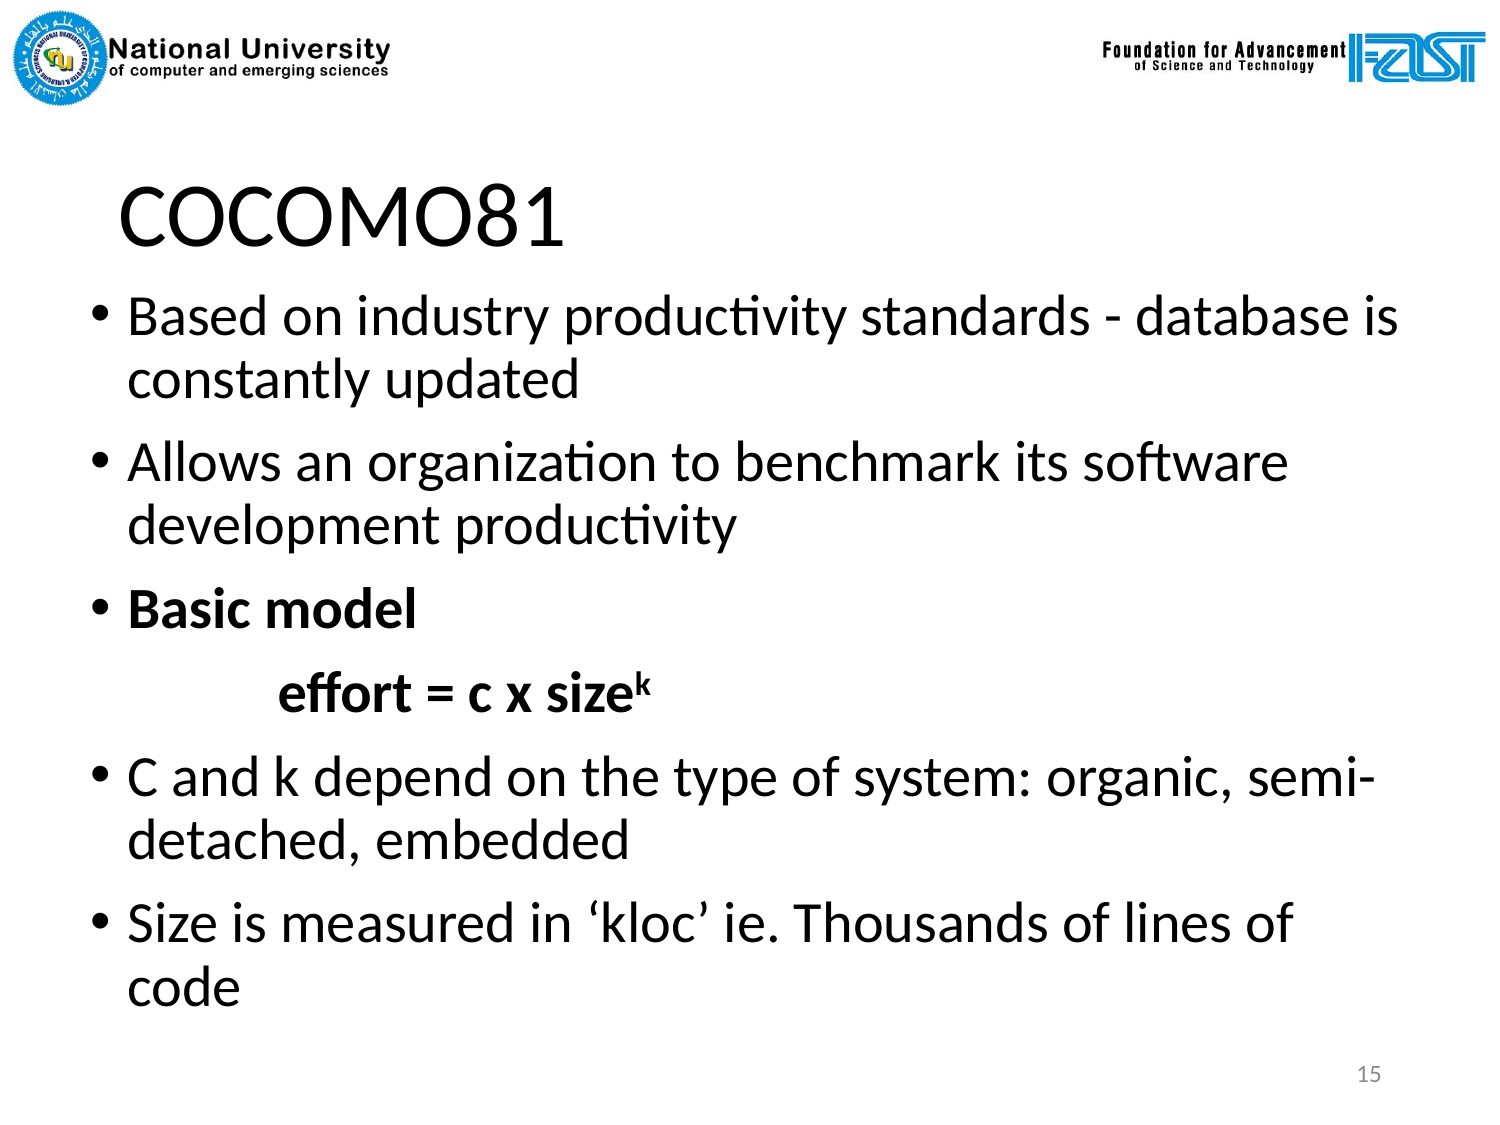

# COCOMO81
Based on industry productivity standards - database is constantly updated
Allows an organization to benchmark its software development productivity
Basic model
		effort = c x sizek
C and k depend on the type of system: organic, semi-detached, embedded
Size is measured in ‘kloc’ ie. Thousands of lines of code
15